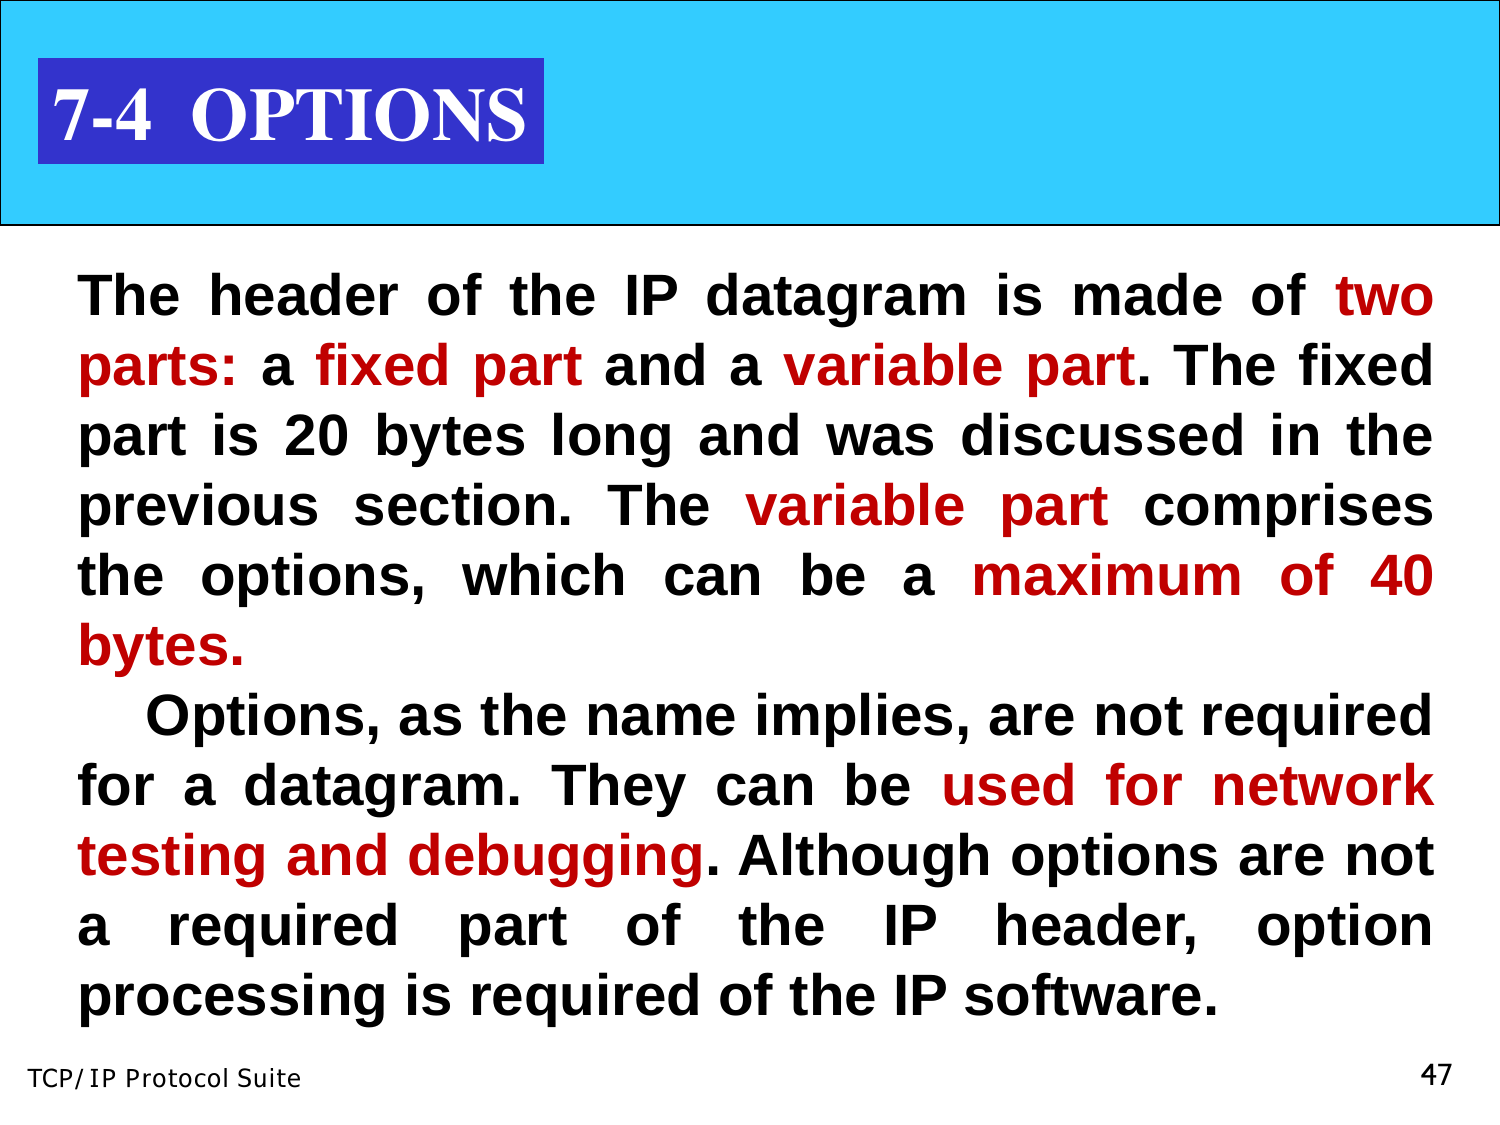

7-4  OPTIONS
The header of the IP datagram is made of two parts: a fixed part and a variable part. The fixed part is 20 bytes long and was discussed in the previous section. The variable part comprises the options, which can be a maximum of 40 bytes.
    Options, as the name implies, are not required for a datagram. They can be used for network testing and debugging. Although options are not a required part of the IP header, option processing is required of the IP software.
47
TCP/IP Protocol Suite